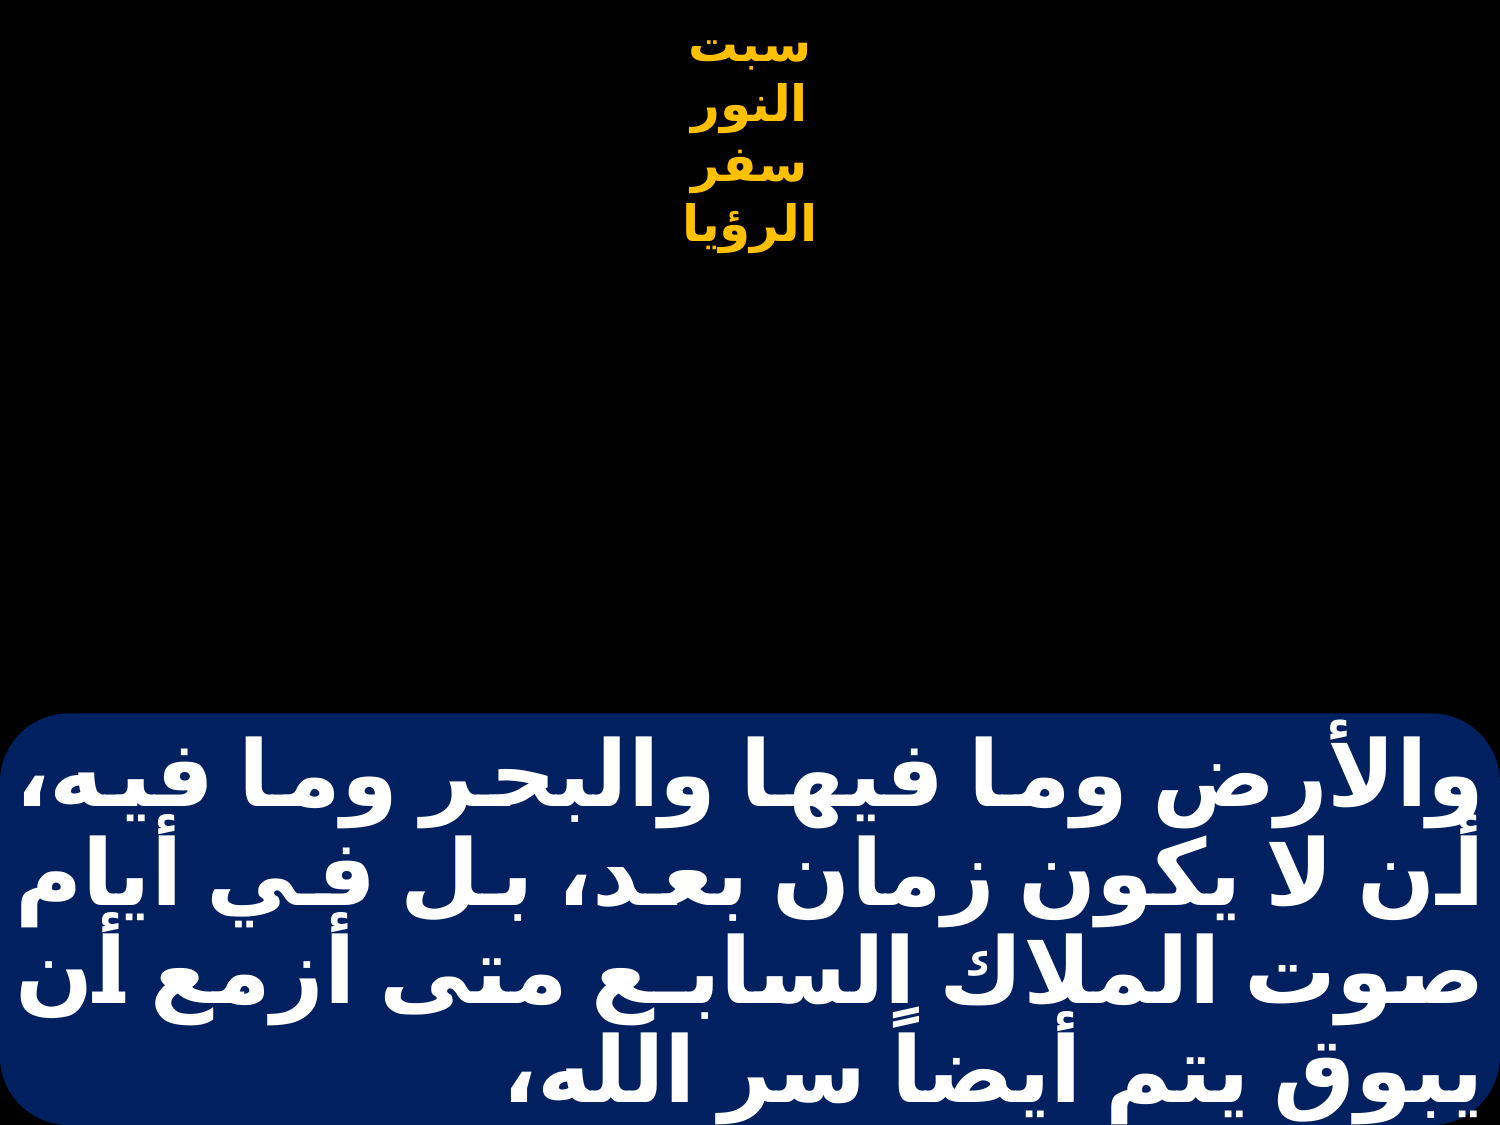

# والأرض وما فيها والبحر وما فيه، أن لا يكون زمان بعد، بل في أيام صوت الملاك السابـع متى أزمع أن يبوق يتم أيضاً سر الله،